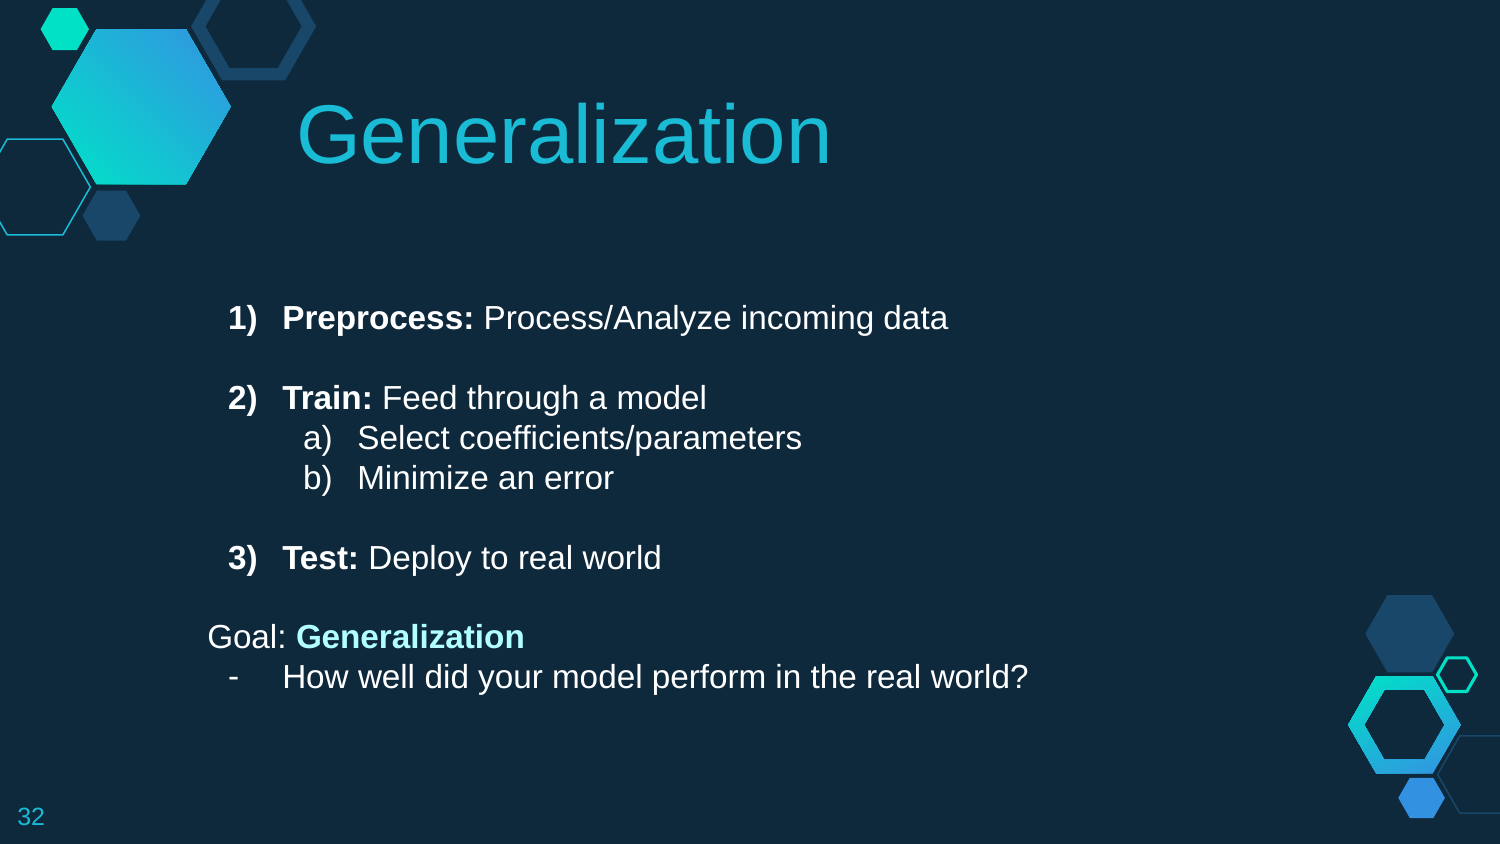

Generalization
Preprocess: Process/Analyze incoming data

Train: Feed through a model
Select coefficients/parameters
Minimize an error

Test: Deploy to real world

Goal: Generalization
How well did your model perform in the real world?
32